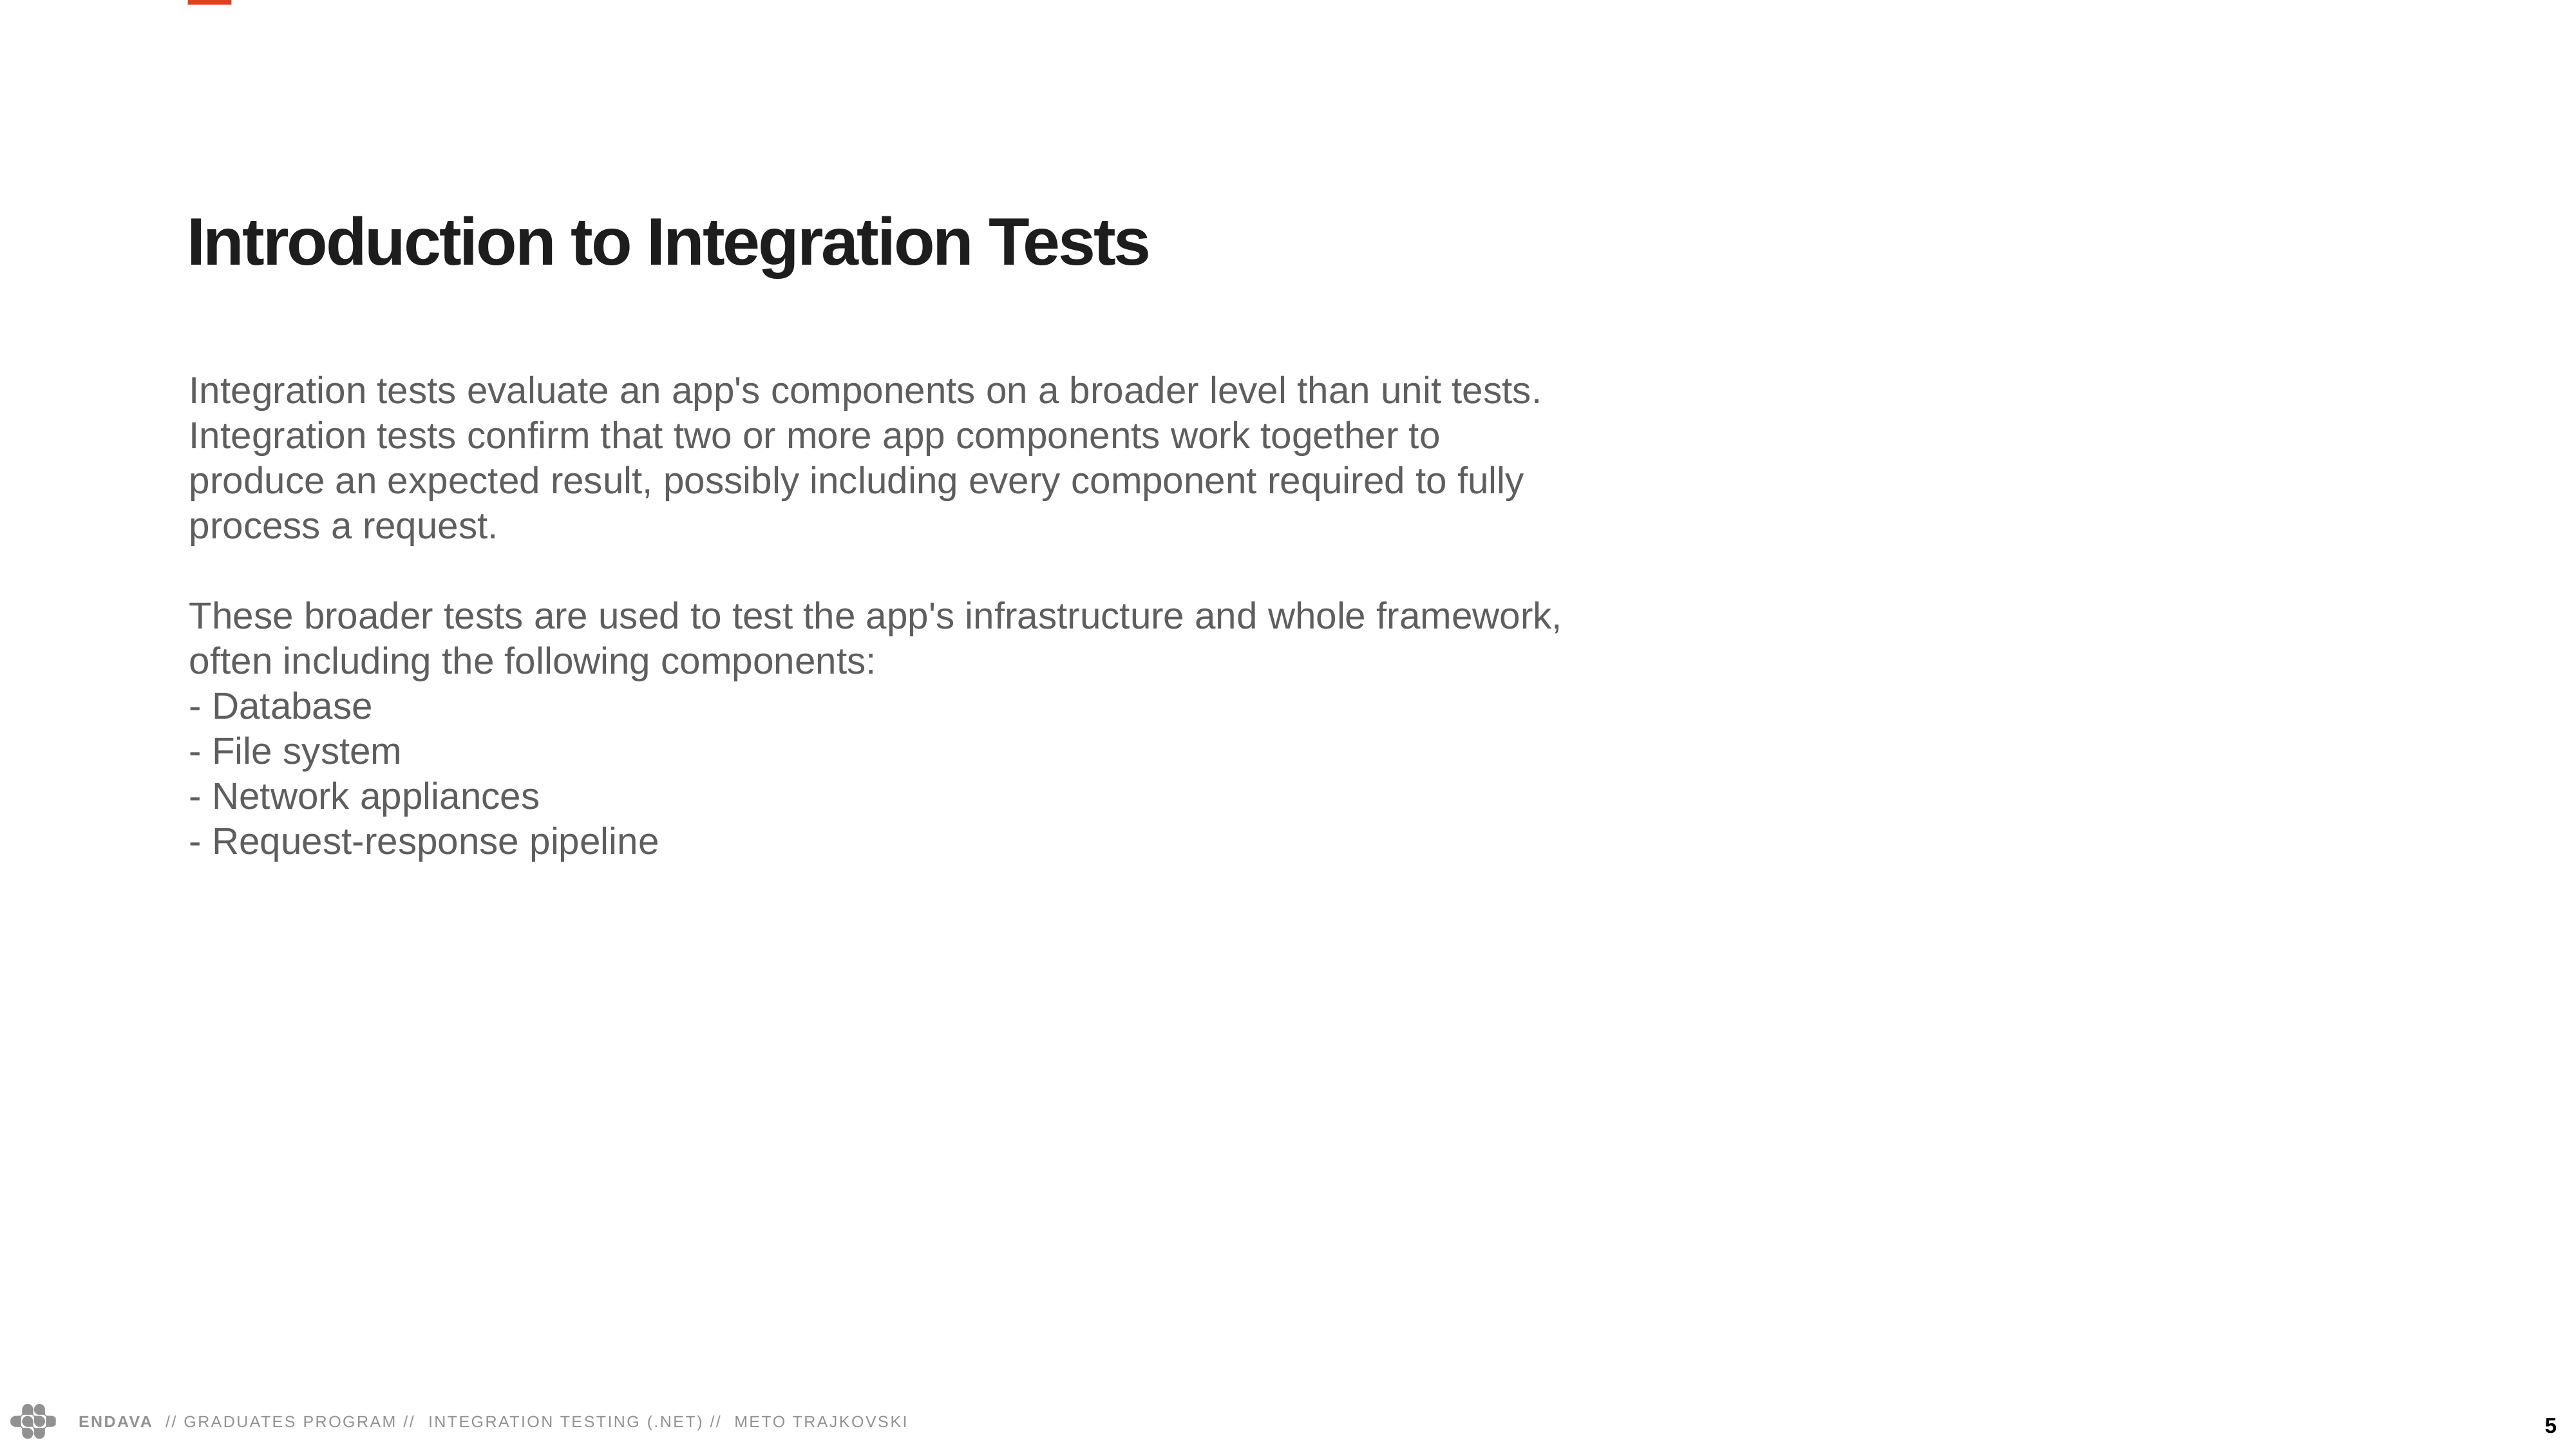

Introduction to Integration Tests
Integration tests evaluate an app's components on a broader level than unit tests.
Integration tests confirm that two or more app components work together to produce an expected result, possibly including every component required to fully process a request.
These broader tests are used to test the app's infrastructure and whole framework, often including the following components:
- Database
- File system
- Network appliances
- Request-response pipeline
5